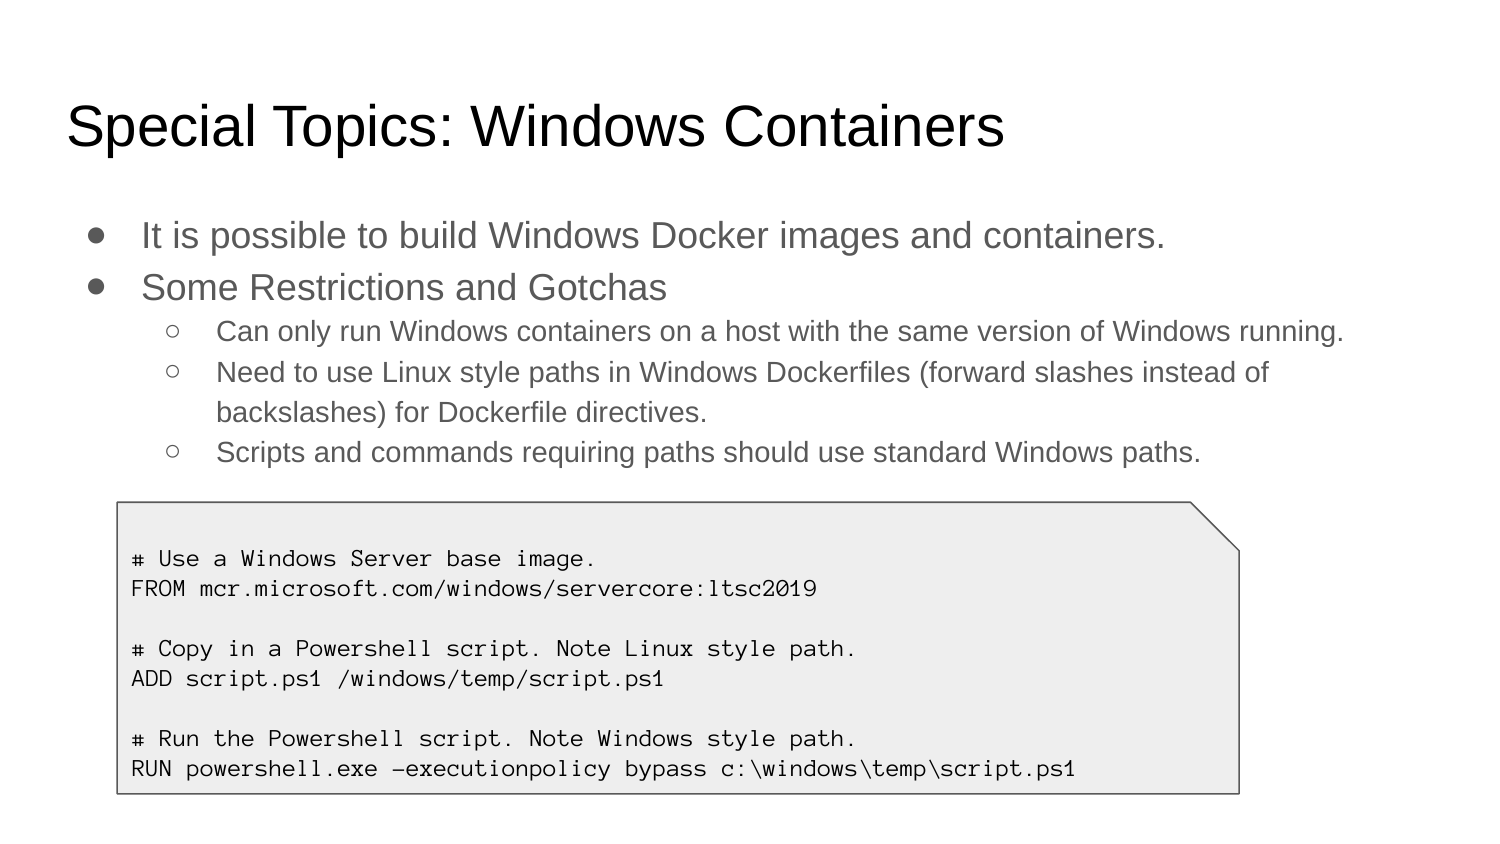

# Special Topics: Windows Containers
It is possible to build Windows Docker images and containers.
Some Restrictions and Gotchas
Can only run Windows containers on a host with the same version of Windows running.
Need to use Linux style paths in Windows Dockerfiles (forward slashes instead of backslashes) for Dockerfile directives.
Scripts and commands requiring paths should use standard Windows paths.
# Use a Windows Server base image.
FROM mcr.microsoft.com/windows/servercore:ltsc2019

# Copy in a Powershell script. Note Linux style path.
ADD script.ps1 /windows/temp/script.ps1

# Run the Powershell script. Note Windows style path.
RUN powershell.exe -executionpolicy bypass c:\windows\temp\script.ps1